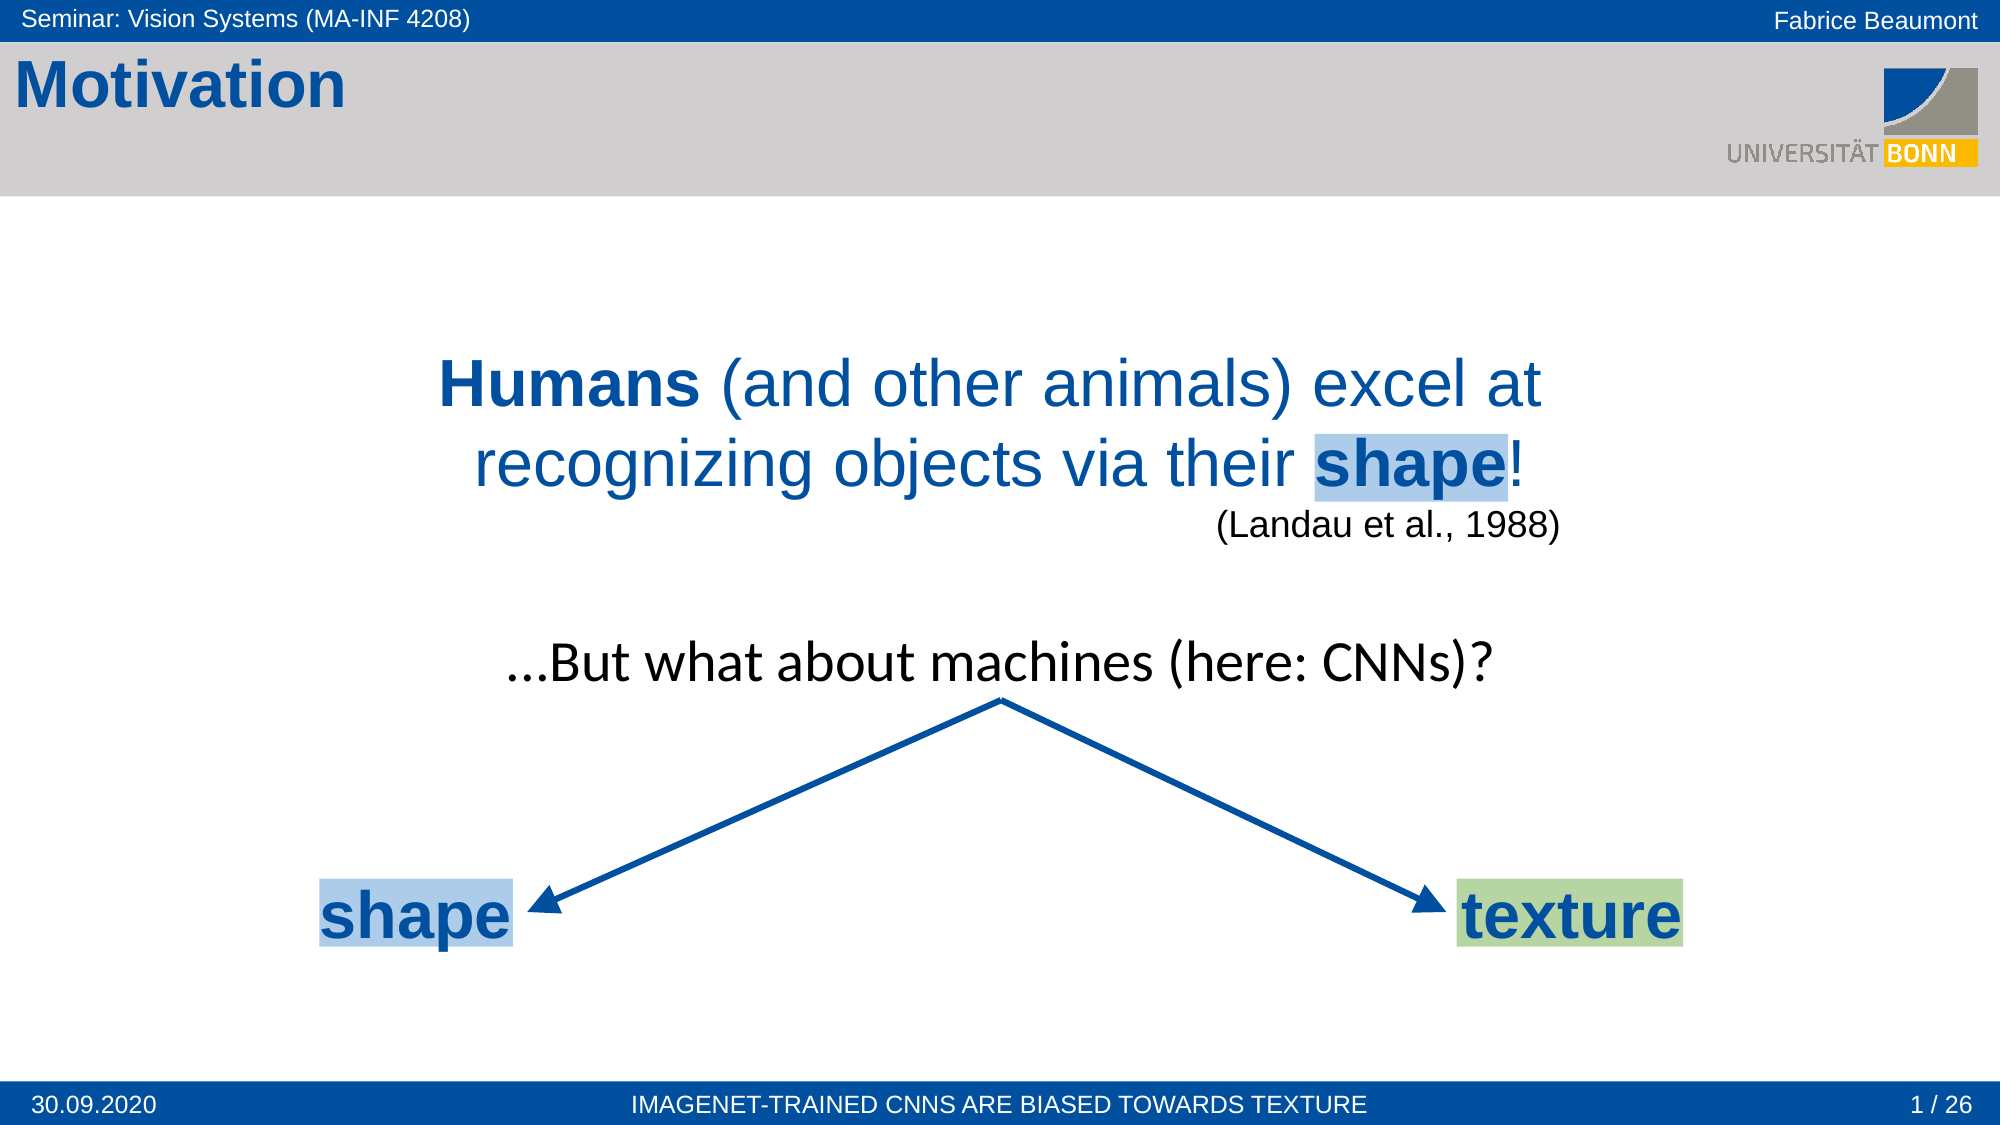

Motivation
Humans (and other animals) excel at
recognizing objects via their shape!
(Landau et al., 1988)

...But what about machines (here: CNNs)?
shape
texture

1 / 26